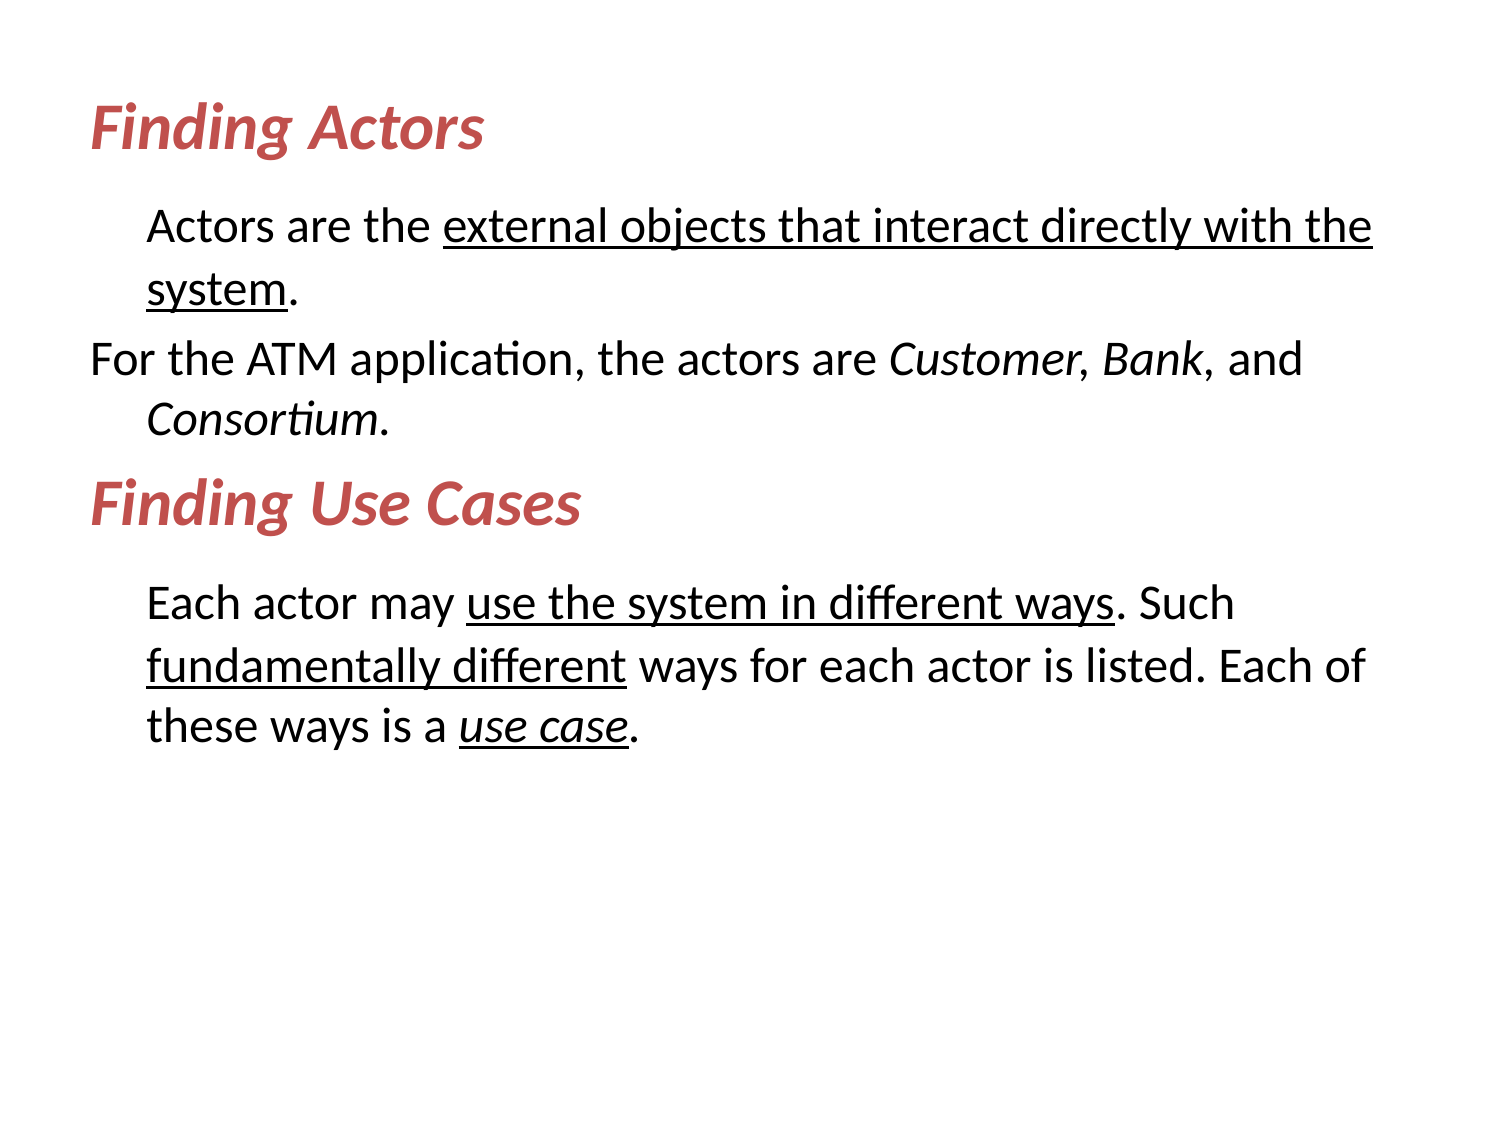

Finding Actors
	Actors are the external objects that interact directly with the system.
For the ATM application, the actors are Customer, Bank, and Consortium.
Finding Use Cases
	Each actor may use the system in different ways. Such fundamentally different ways for each actor is listed. Each of these ways is a use case.